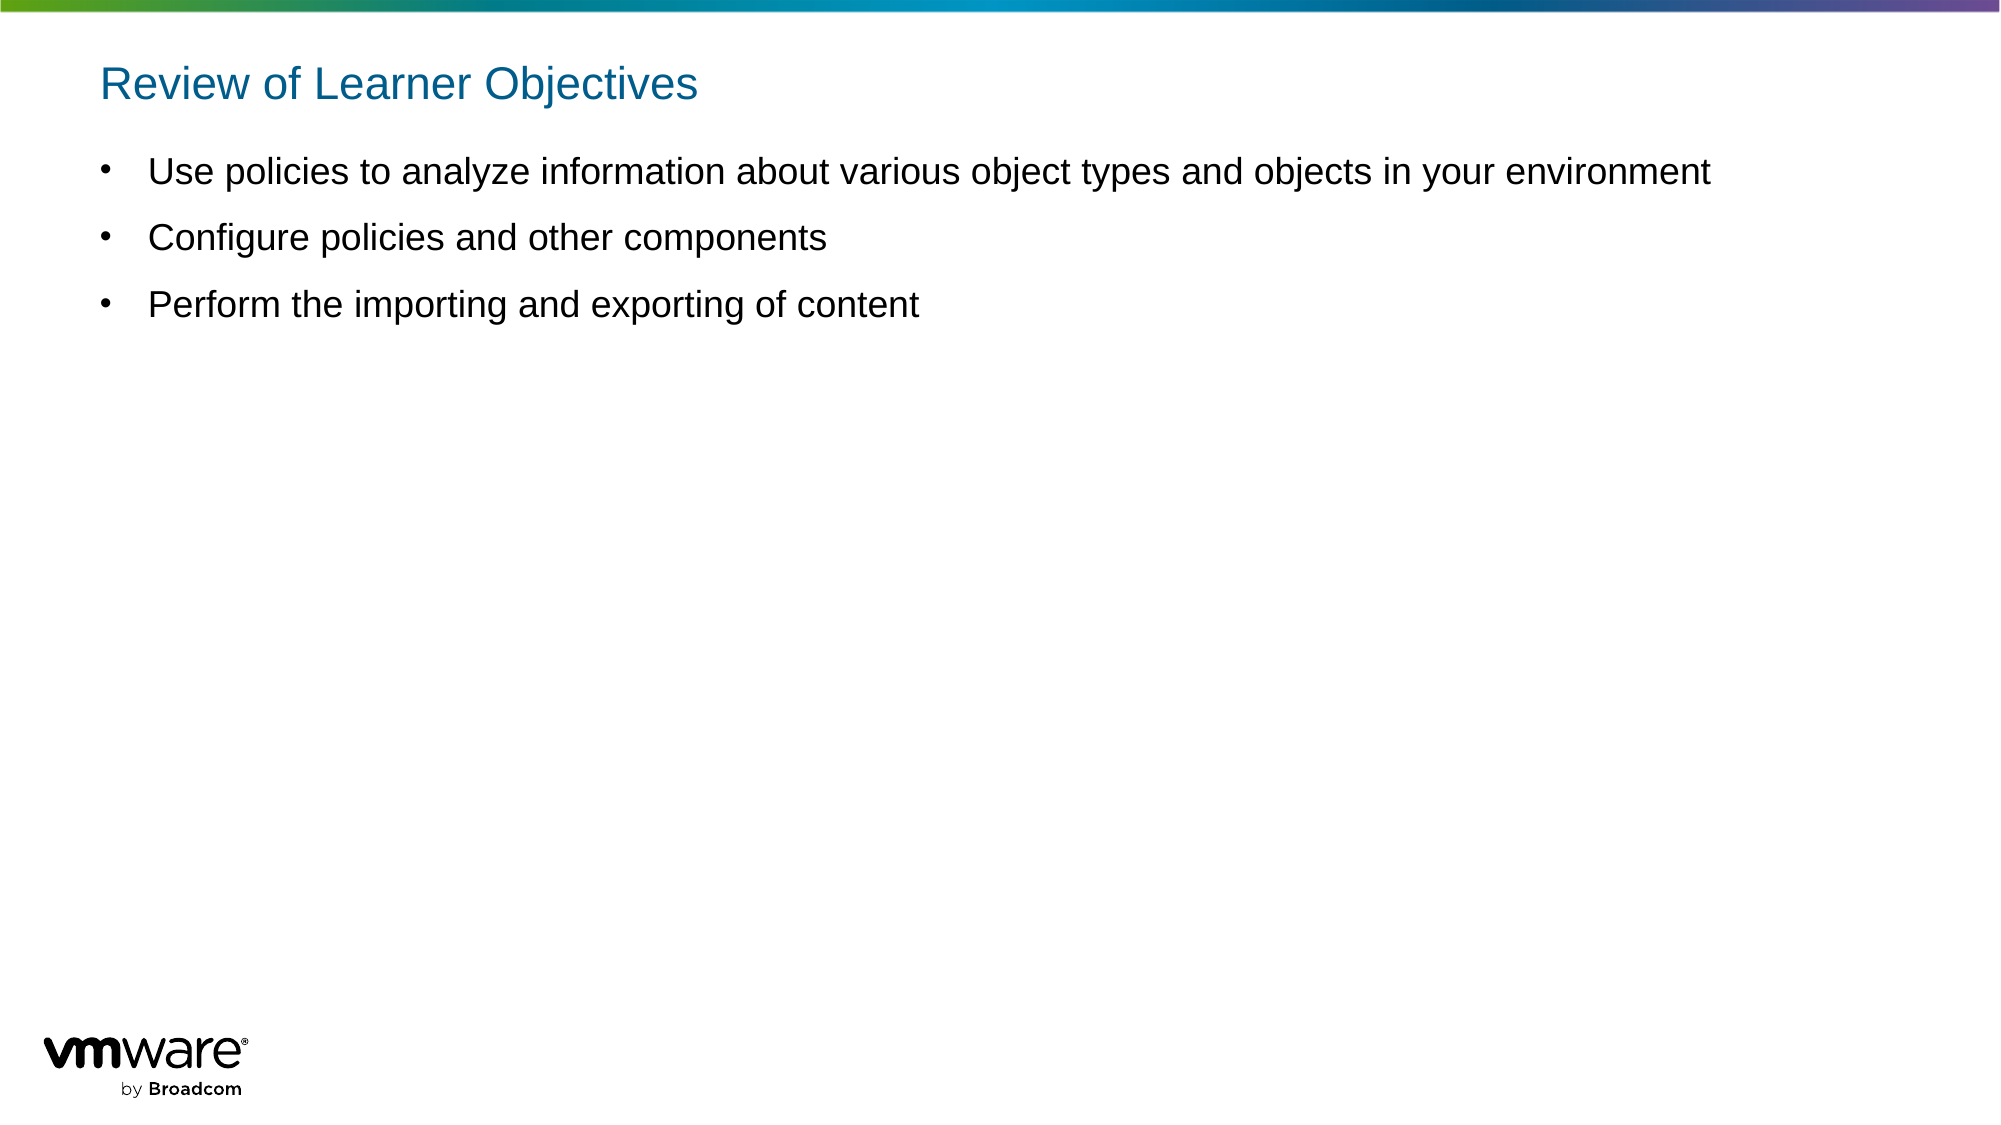

# Review of Learner Objectives
Use policies to analyze information about various object types and objects in your environment
Configure policies and other components
Perform the importing and exporting of content